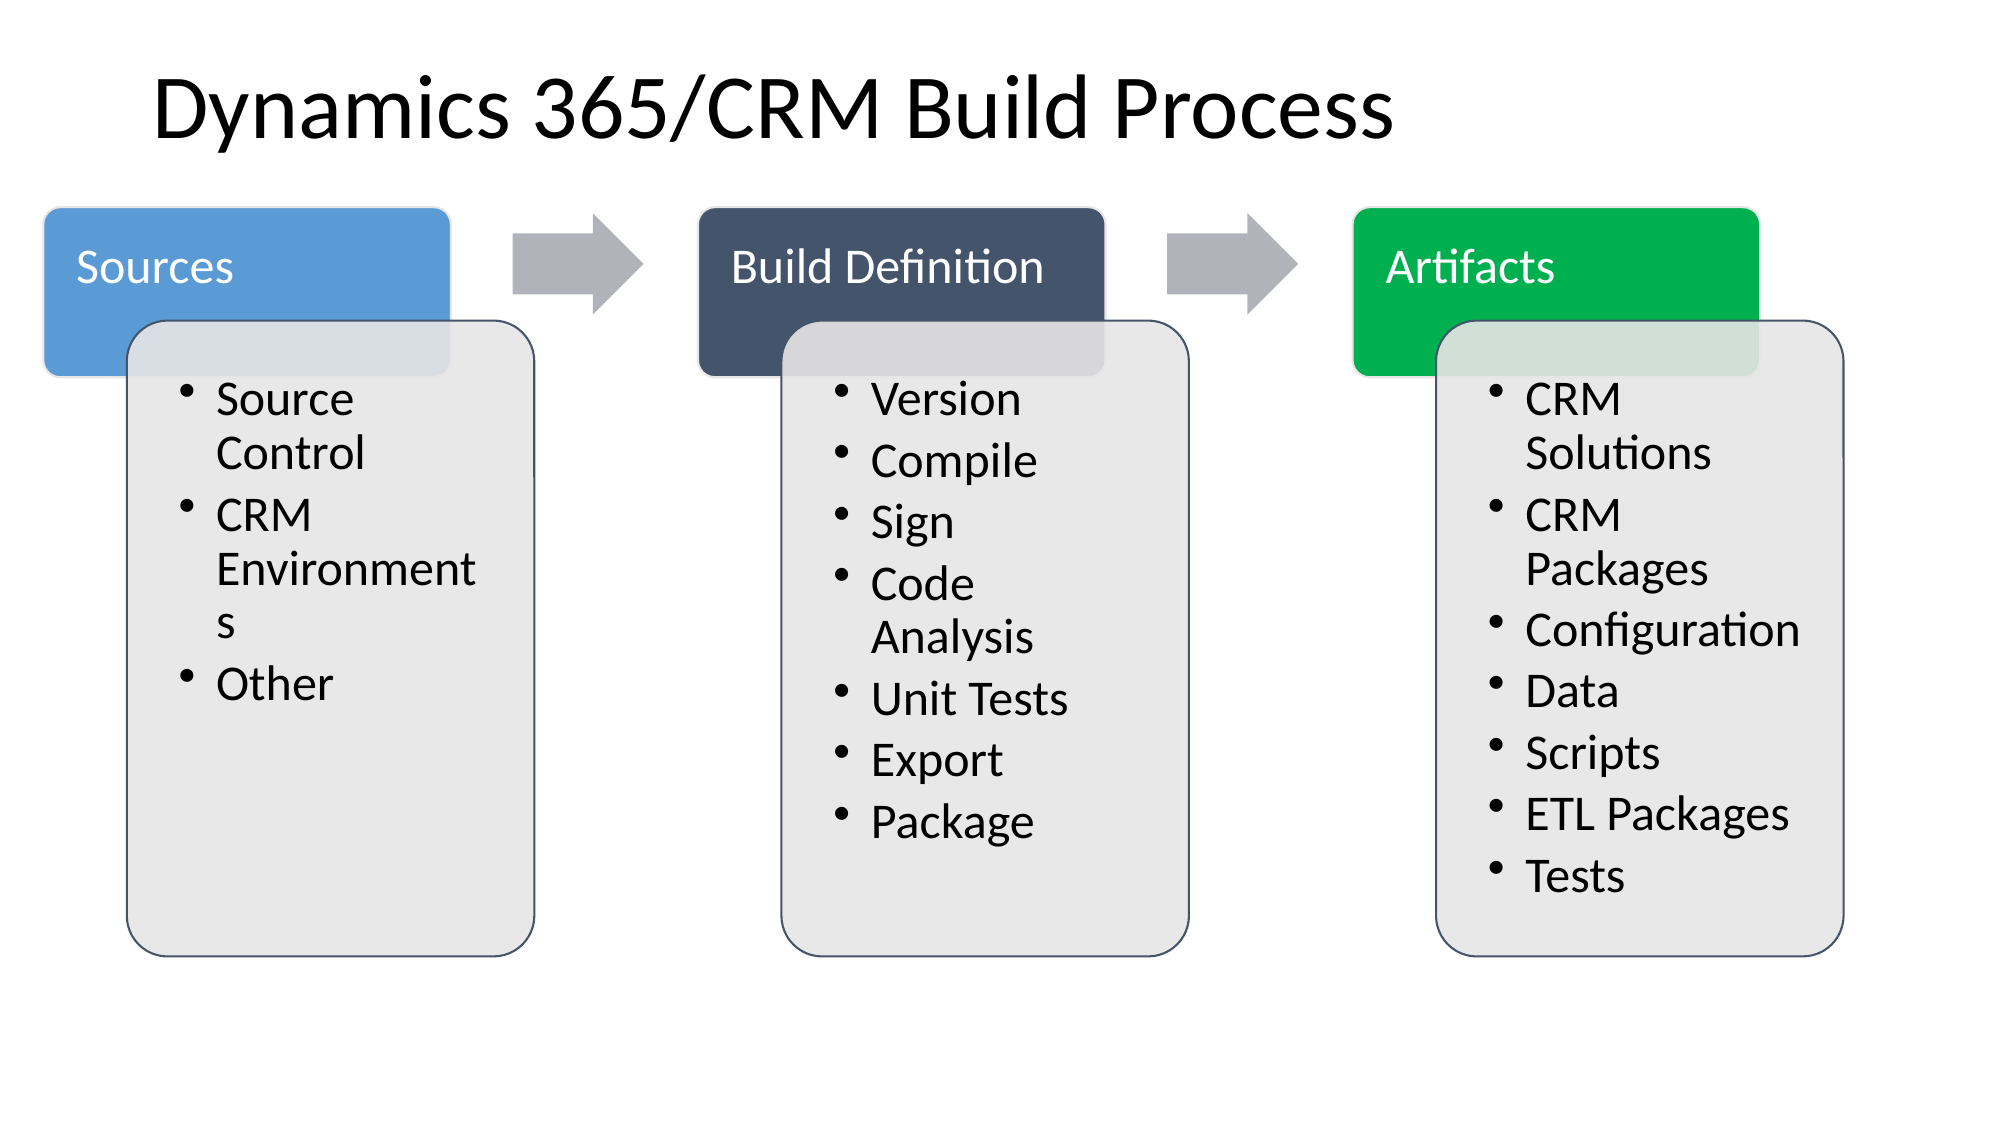

# Dynamics 365/CRM Build Process
Sources
Source Control
CRM Environments
Other

Build Definition
Version
Compile
Sign
Code Analysis
Unit Tests
Export
Package

Artifacts
CRM Solutions
CRM Packages
Configuration
Data
Scripts
ETL Packages
Tests